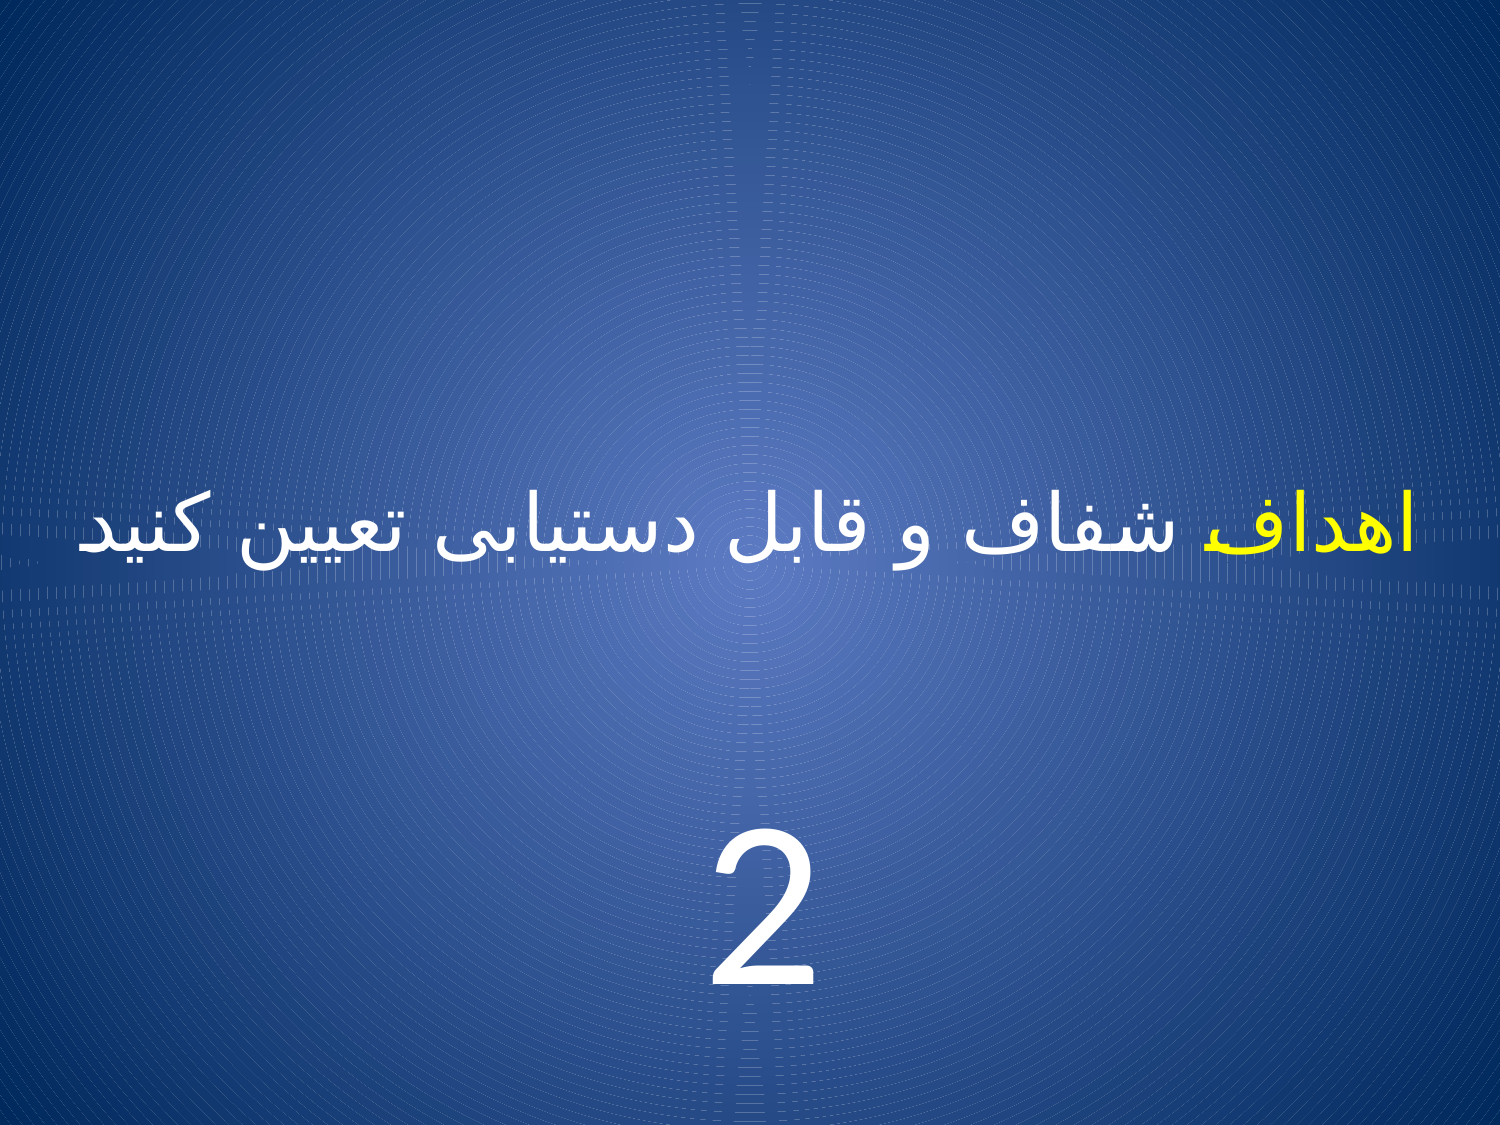

# اهداف شفاف و قابل دستیابی تعیین کنید
2